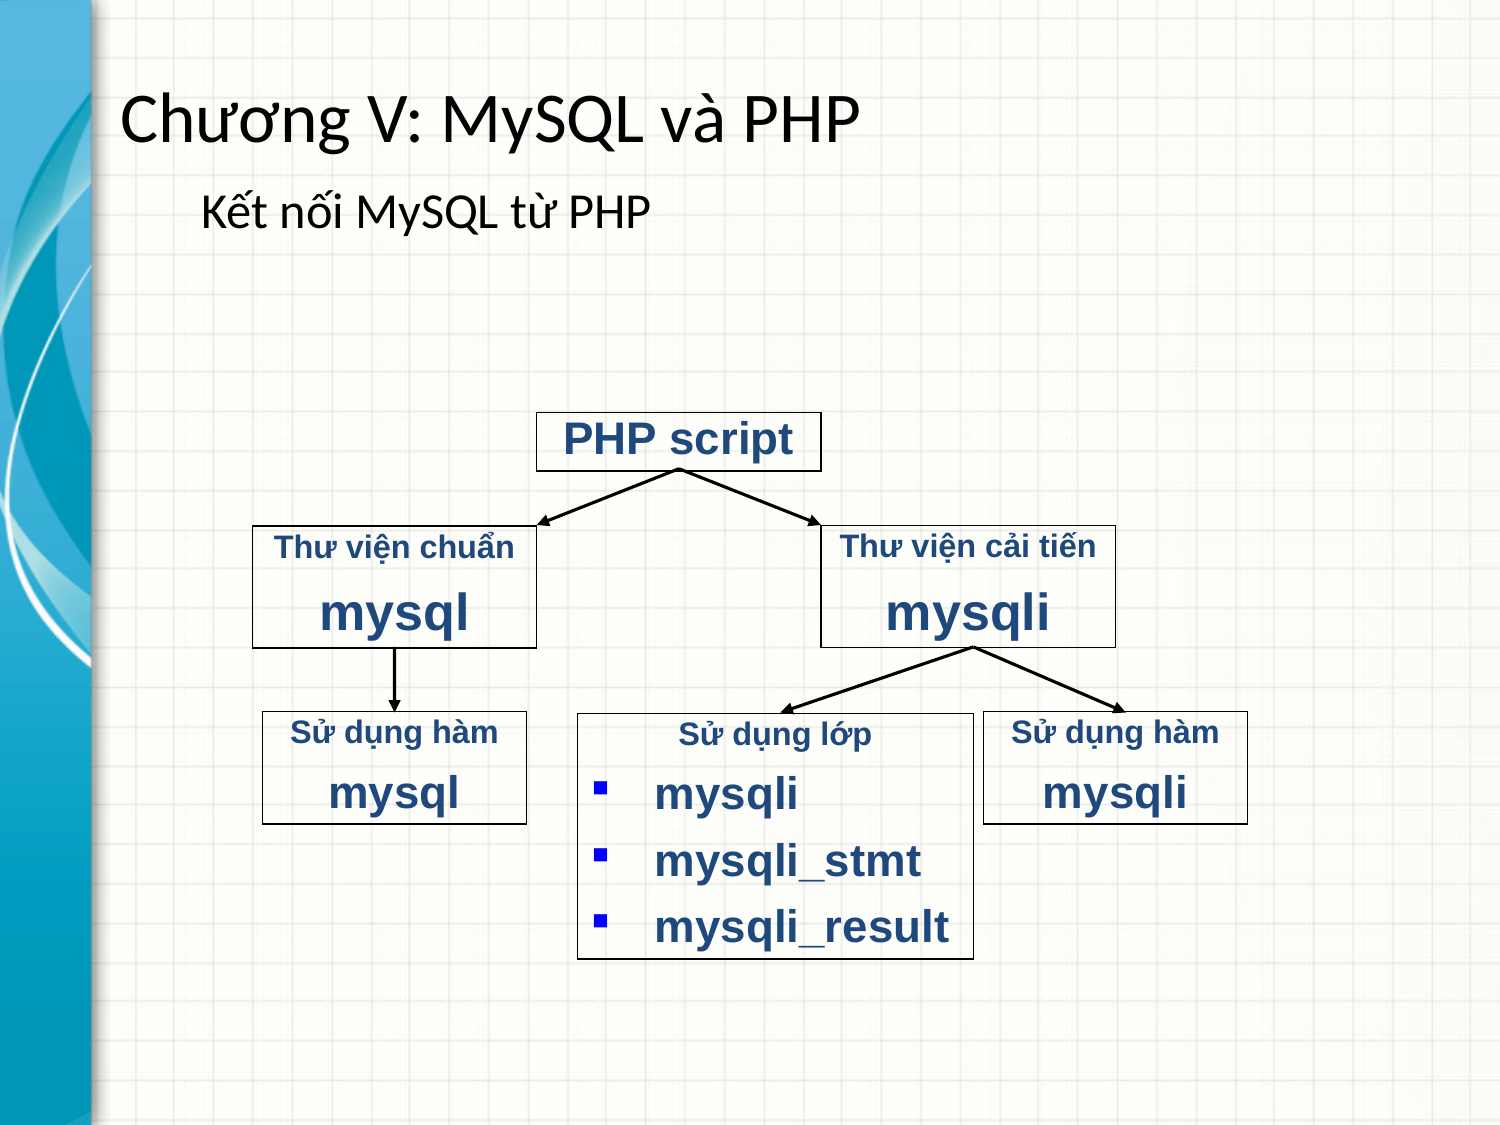

# Chương V: MySQL và PHP Kết nối MySQL từ PHP
PHP script

Thư viện cải tiến
mysqli
Thư viện chuẩn
mysql

Sử dụng lớp
mysqli
mysqli_stmt
mysqli_result
Sử dụng hàm
mysqli
Sử dụng hàm
mysql